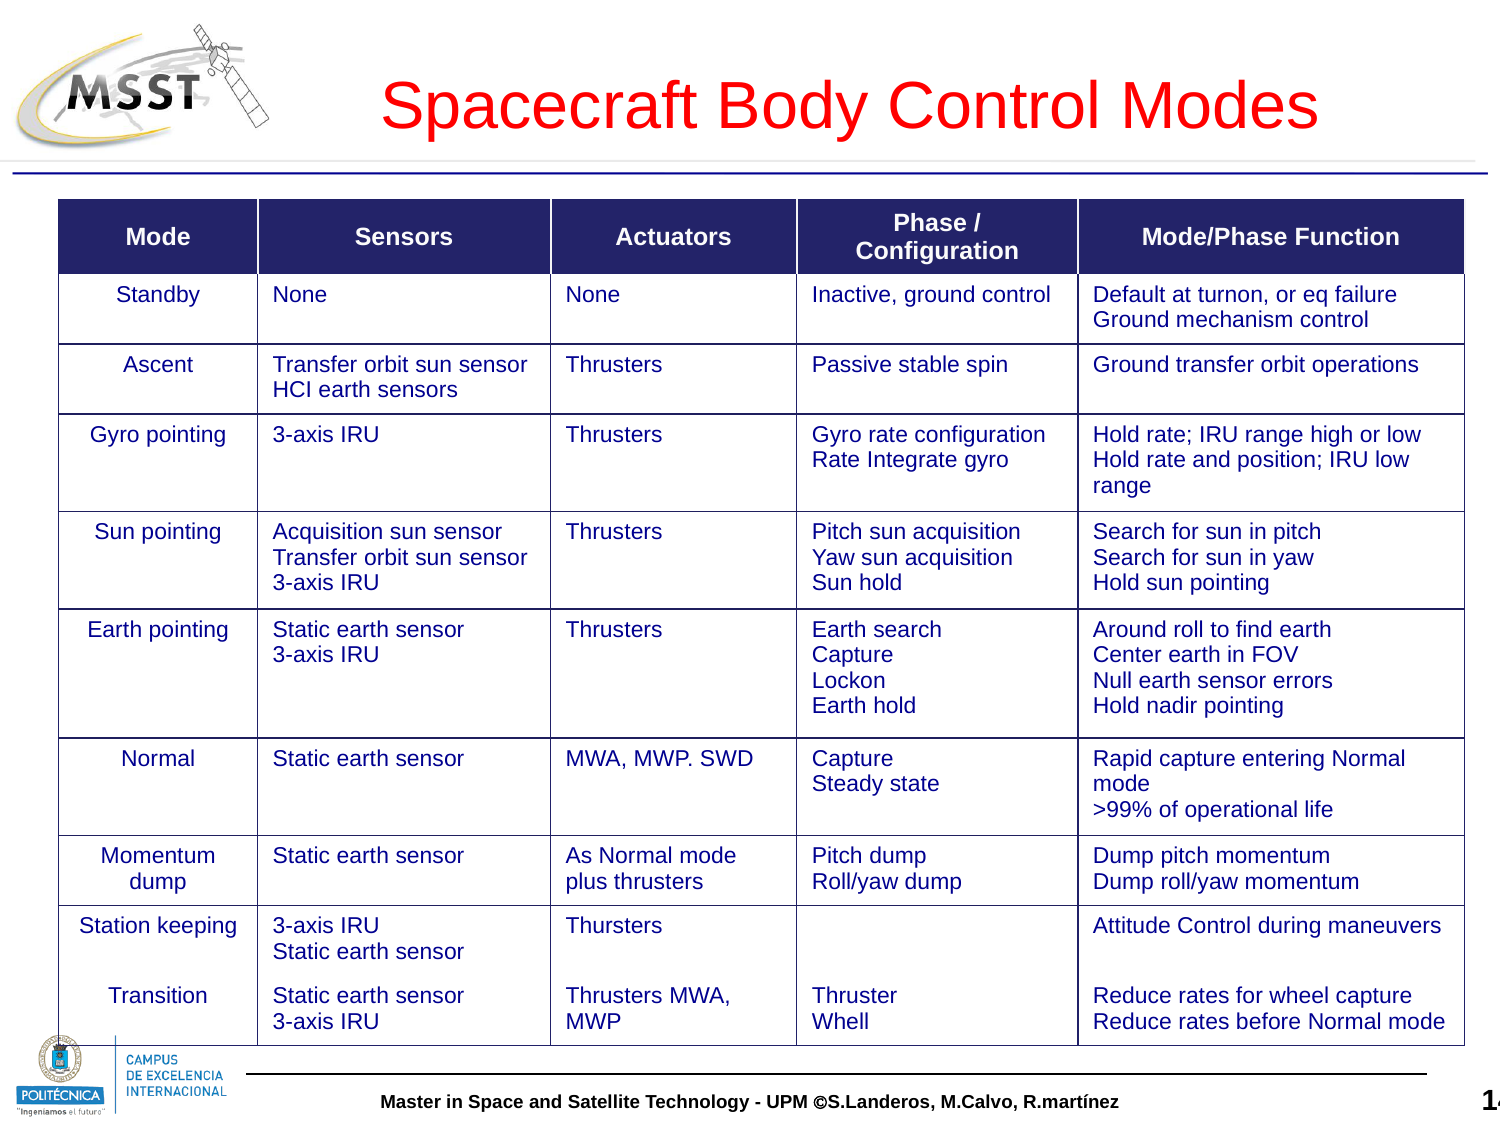

Spacecraft Body Control Modes
| Mode | Sensors | Actuators | Phase / Configuration | Mode/Phase Function |
| --- | --- | --- | --- | --- |
| Standby | None | None | Inactive, ground control | Default at turnon, or eq failure Ground mechanism control |
| Ascent | Transfer orbit sun sensor HCI earth sensors | Thrusters | Passive stable spin | Ground transfer orbit operations |
| Gyro pointing | 3-axis IRU | Thrusters | Gyro rate configuration Rate Integrate gyro | Hold rate; IRU range high or low Hold rate and position; IRU low range |
| Sun pointing | Acquisition sun sensor Transfer orbit sun sensor 3-axis IRU | Thrusters | Pitch sun acquisition Yaw sun acquisition Sun hold | Search for sun in pitch Search for sun in yaw Hold sun pointing |
| Earth pointing | Static earth sensor 3-axis IRU | Thrusters | Earth search Capture Lockon Earth hold | Around roll to find earth Center earth in FOV Null earth sensor errors Hold nadir pointing |
| Normal | Static earth sensor | MWA, MWP. SWD | Capture Steady state | Rapid capture entering Normal mode >99% of operational life |
| Momentum dump | Static earth sensor | As Normal mode plus thrusters | Pitch dump Roll/yaw dump | Dump pitch momentum Dump roll/yaw momentum |
| Station keeping | 3-axis IRU Static earth sensor | Thursters |  | Attitude Control during maneuvers |
| Transition | Static earth sensor 3-axis IRU | Thrusters MWA, MWP | Thruster Whell | Reduce rates for wheel capture Reduce rates before Normal mode |